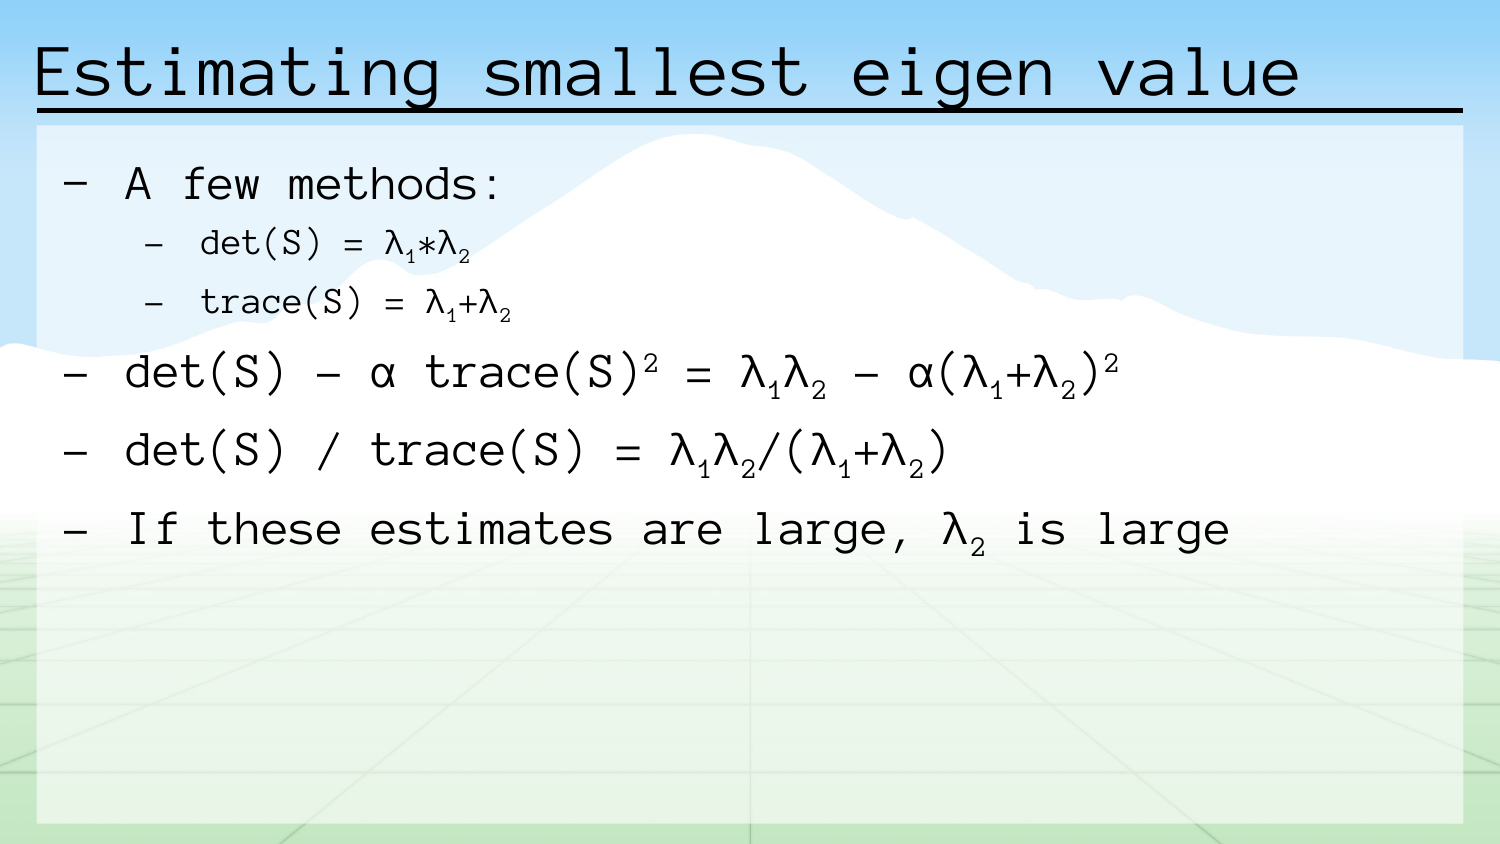

# Estimating smallest eigen value
A few methods:
det(S) = λ1*λ2
trace(S) = λ1+λ2
det(S) - α trace(S)2 = λ1λ2 - α(λ1+λ2)2
det(S) / trace(S) = λ1λ2/(λ1+λ2)
If these estimates are large, λ2 is large